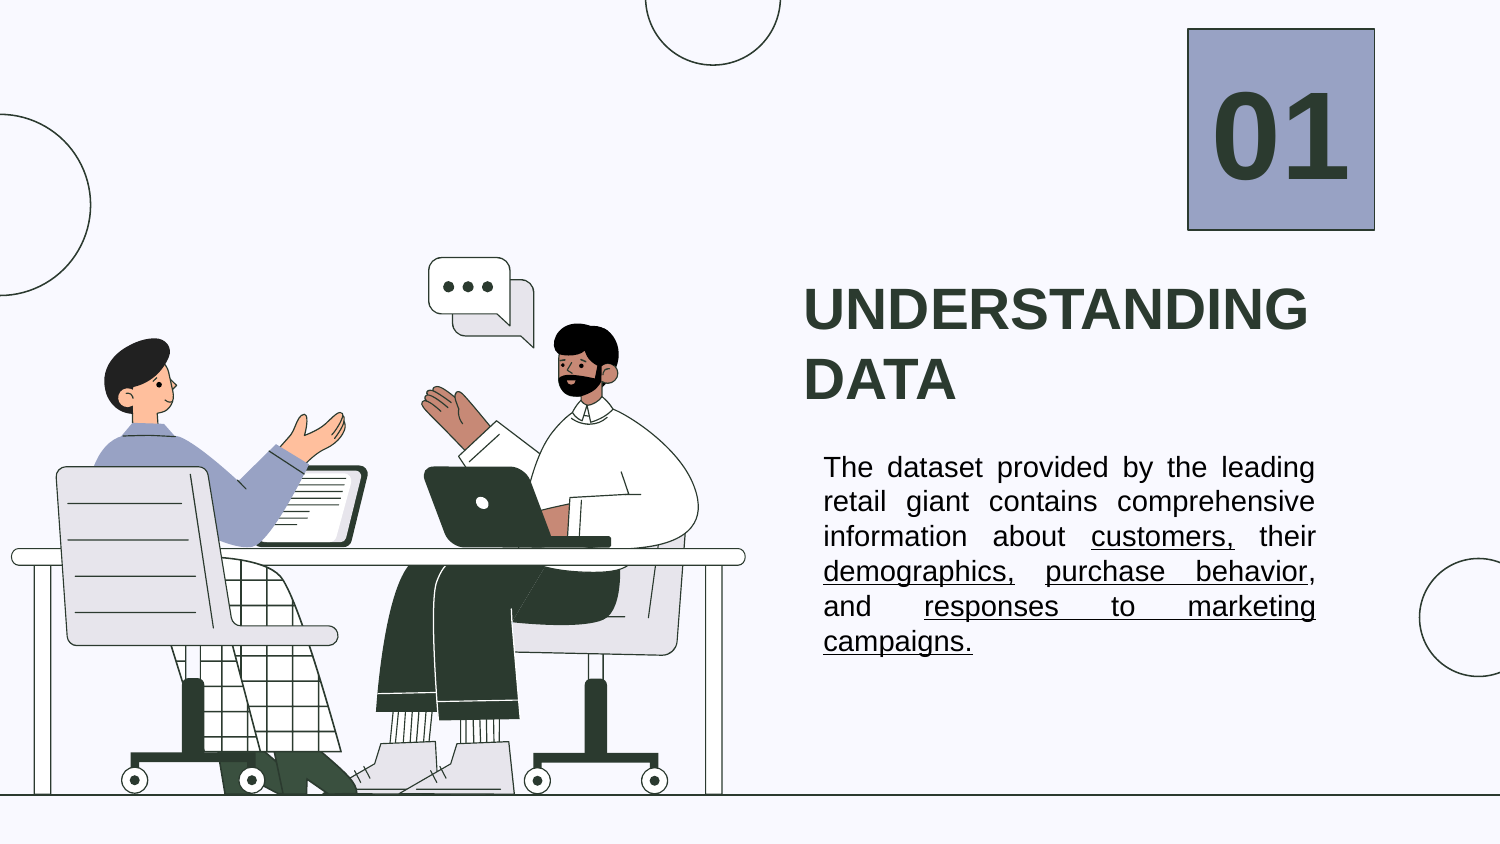

01

# UNDERSTANDING DATA
The dataset provided by the leading retail giant contains comprehensive information about customers, their demographics, purchase behavior, and responses to marketing campaigns.